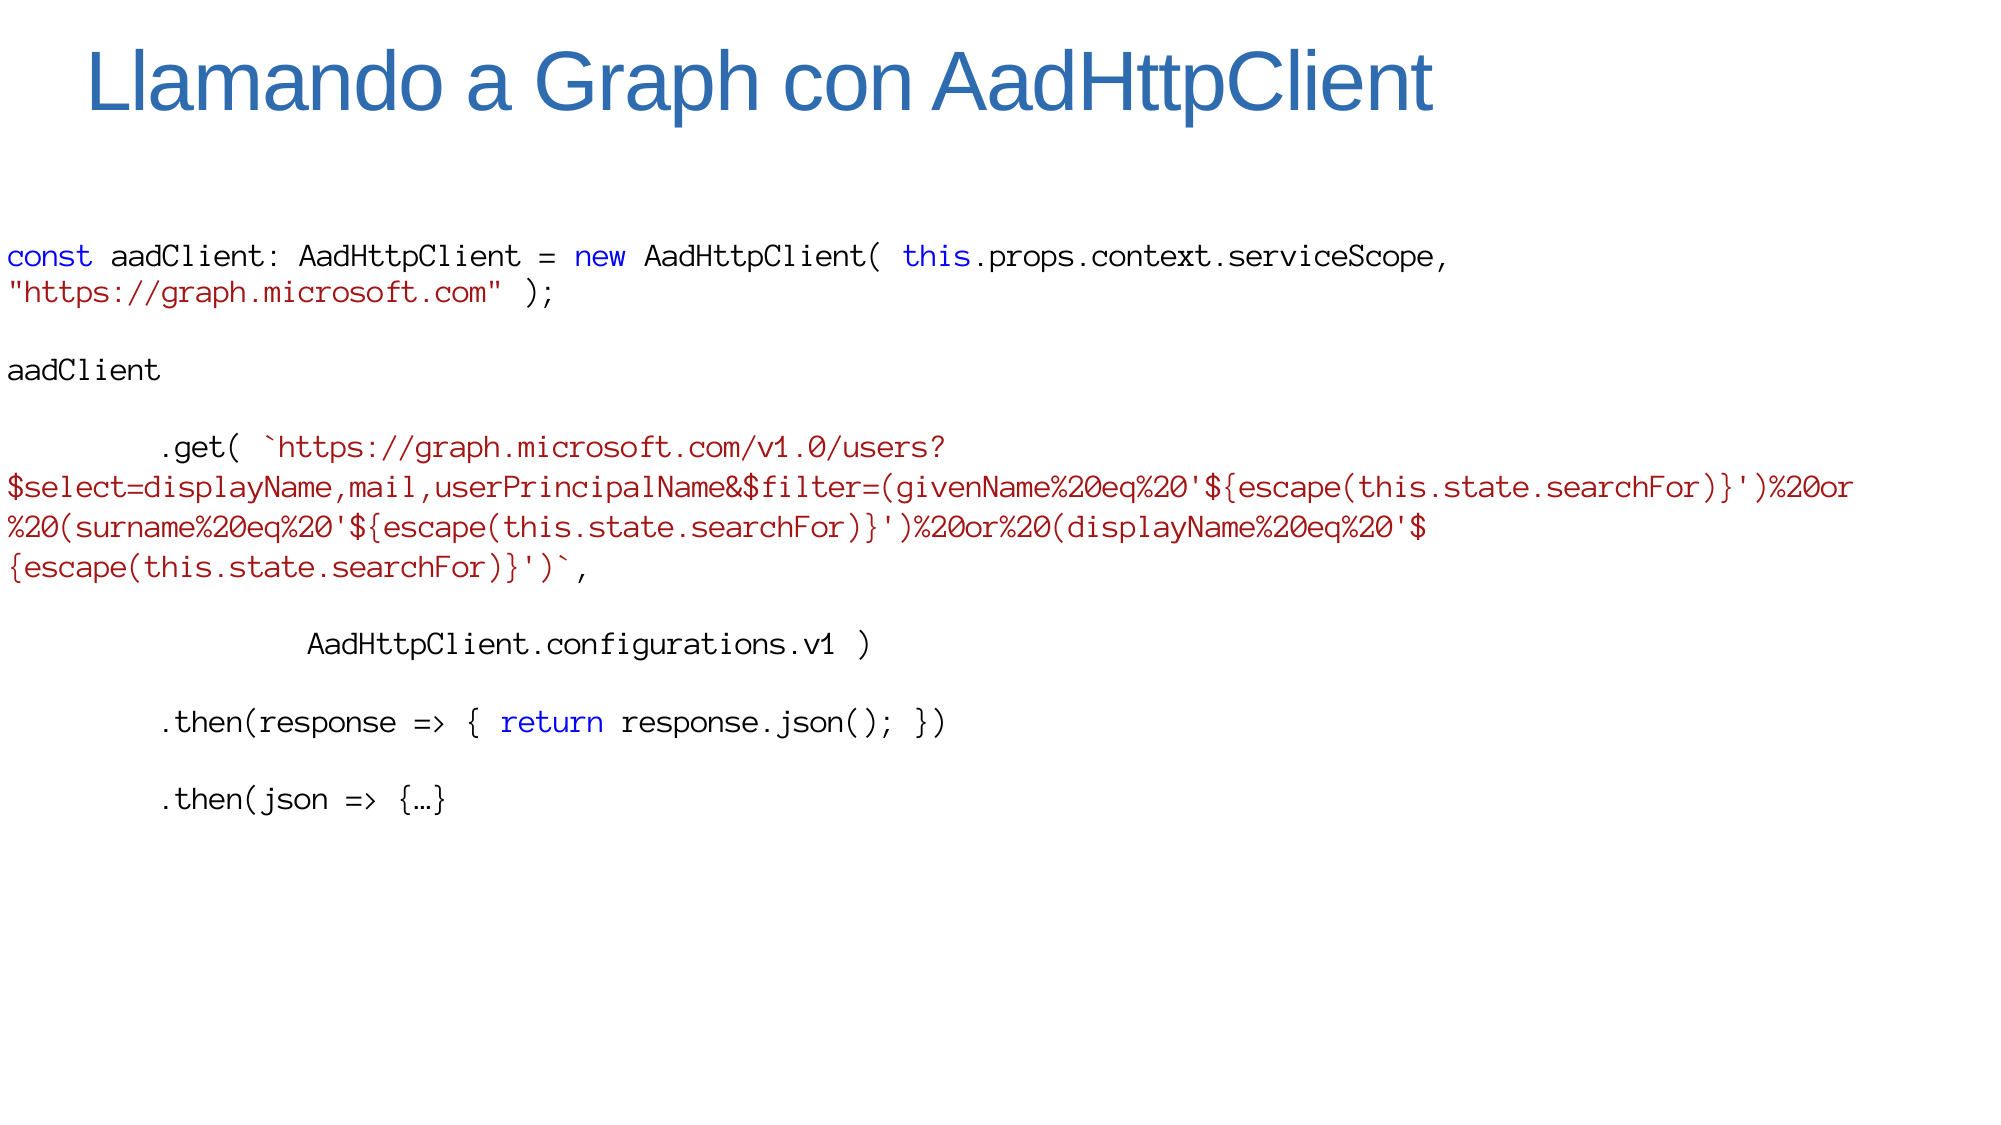

# Llamando a Graph con AadHttpClient
const aadClient: AadHttpClient = new AadHttpClient( this.props.context.serviceScope, "https://graph.microsoft.com" );
aadClient
	.get( `https://graph.microsoft.com/v1.0/users?$select=displayName,mail,userPrincipalName&$filter=(givenName%20eq%20'${escape(this.state.searchFor)}')%20or%20(surname%20eq%20'${escape(this.state.searchFor)}')%20or%20(displayName%20eq%20'${escape(this.state.searchFor)}')`,
		AadHttpClient.configurations.v1 )
	.then(response => { return response.json(); })
	.then(json => {…}